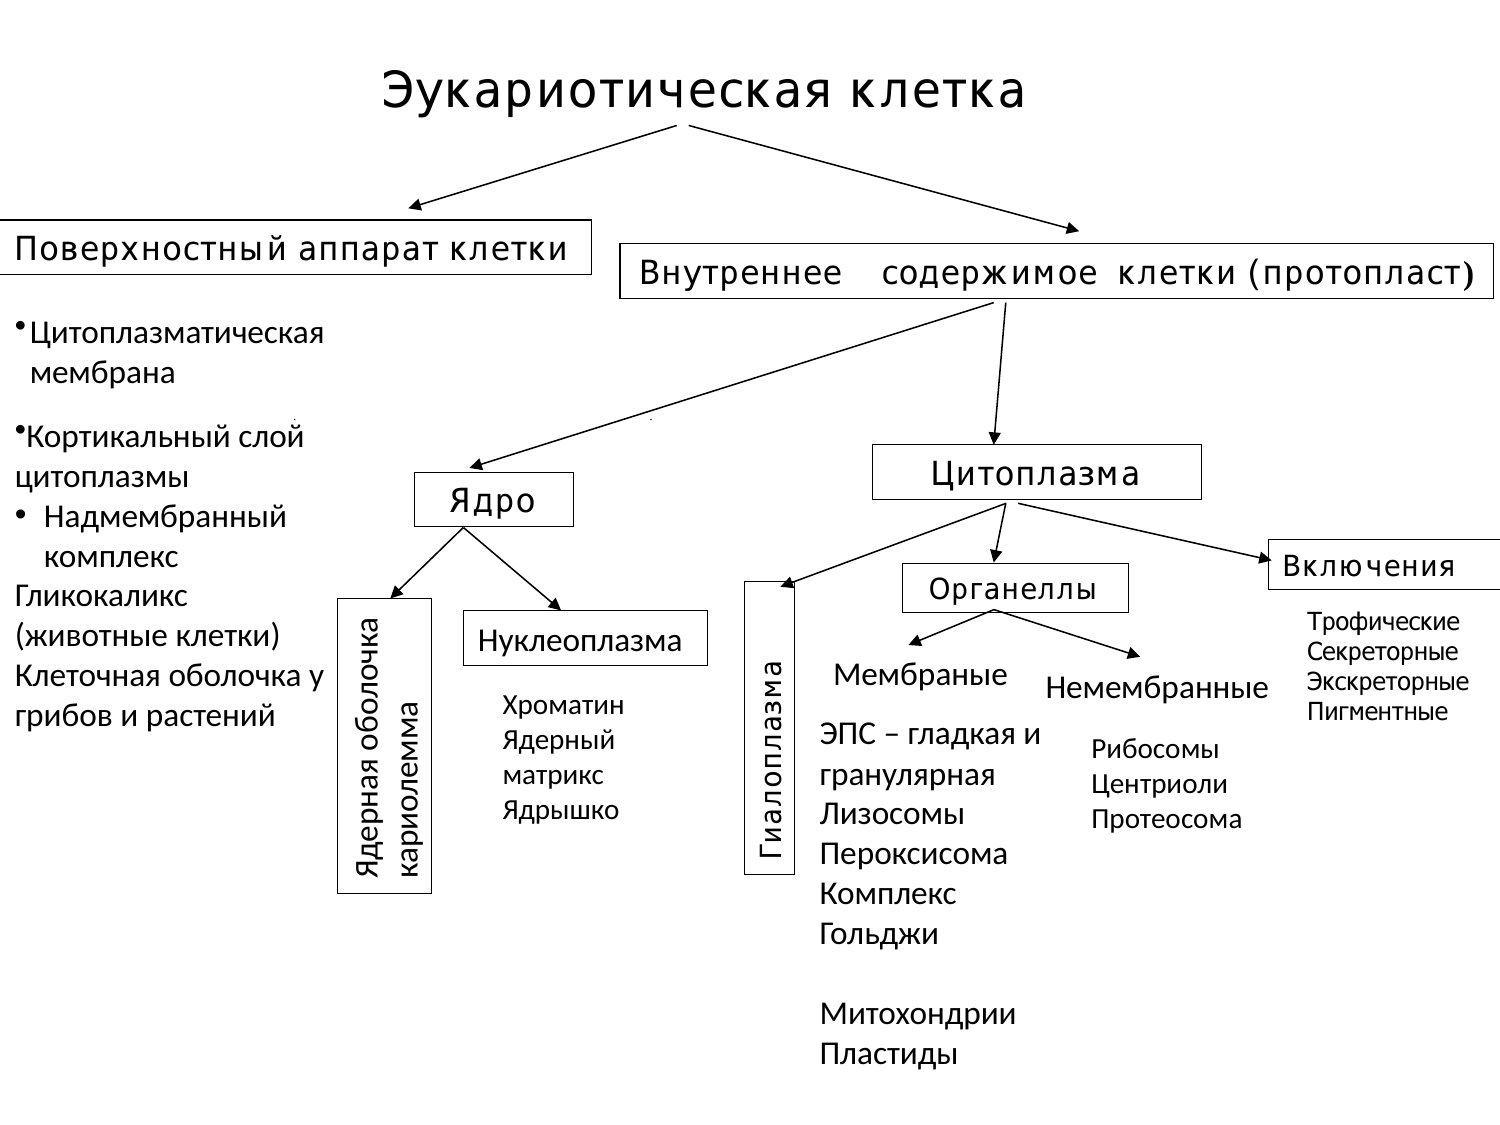

Эукариотическая клетка

Поверхностный аппарат клетки
Внутреннее    содержимое  клетки (протопласт)
Цитоплазматическая мембрана

Кортикальный слой цитоплазмы
Надмембранный комплекс
Гликокаликс (животные клетки)
Клеточная оболочка у грибов и растений

Цитоплазма
Ядро

Включения
Органеллы
Трофические
Секреторные
Экскреторные
Пигментные

Нуклеоплазма
Мембраные
Хроматин
Ядерный матрикс
Ядрышко
Ядерная оболочка кариолемма
Гиалоплазма
ЭПС – гладкая и гранулярная
Лизосомы
Пероксисома Комплекс Гольджи

Митохондрии
Пластиды
Рибосомы
Центриоли
Протеосома

Немембранные